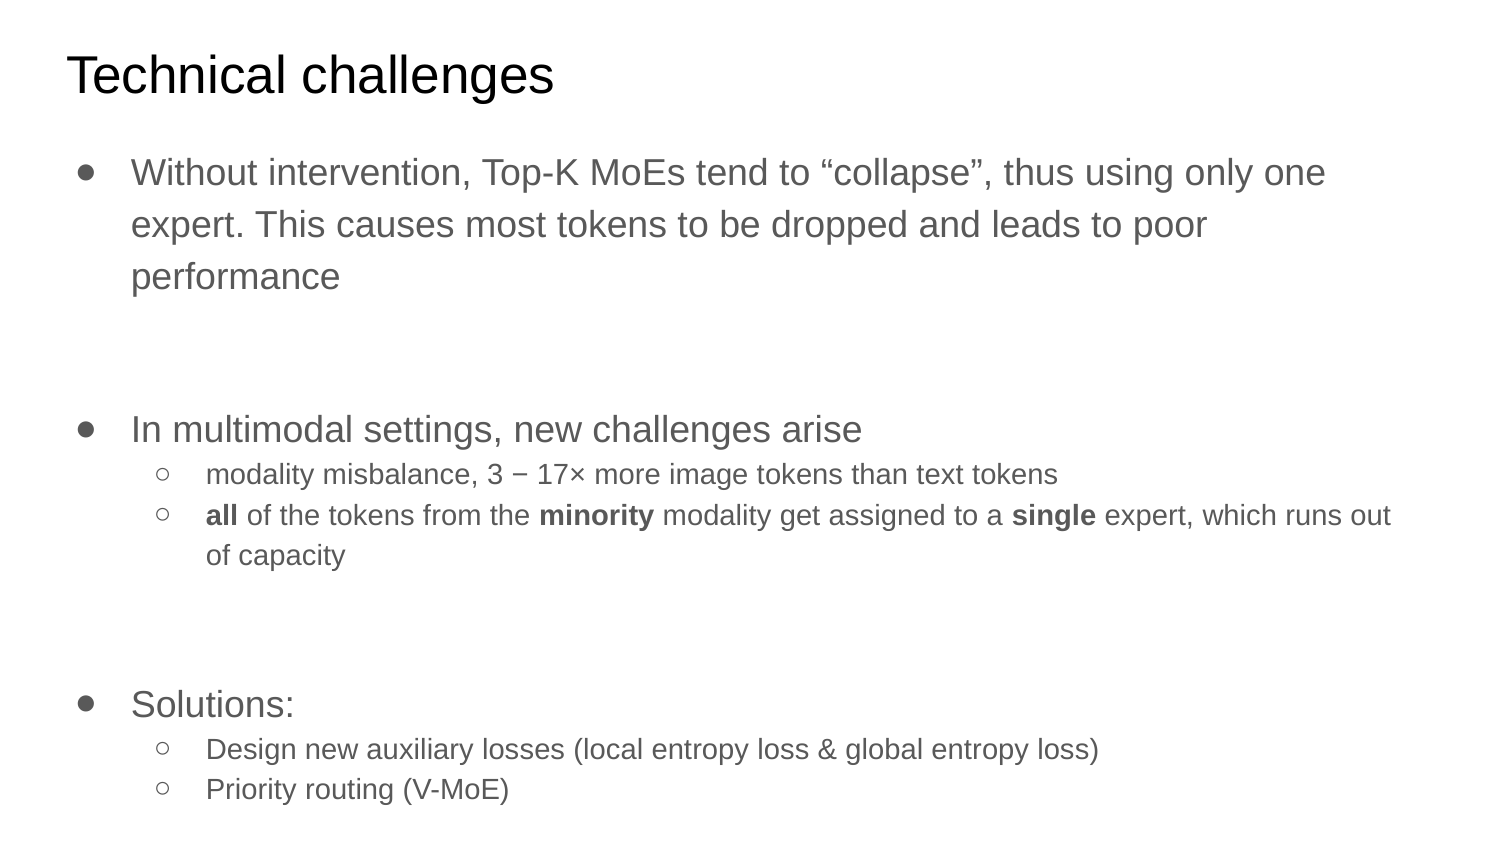

# Technical challenges

Without intervention, Top-K MoEs tend to “collapse”, thus using only one expert. This causes most tokens to be dropped and leads to poor performance

In multimodal settings, new challenges arise
modality misbalance, 3 − 17× more image tokens than text tokens
all of the tokens from the minority modality get assigned to a single expert, which runs out of capacity

Solutions:
Design new auxiliary losses (local entropy loss & global entropy loss)
Priority routing (V-MoE)